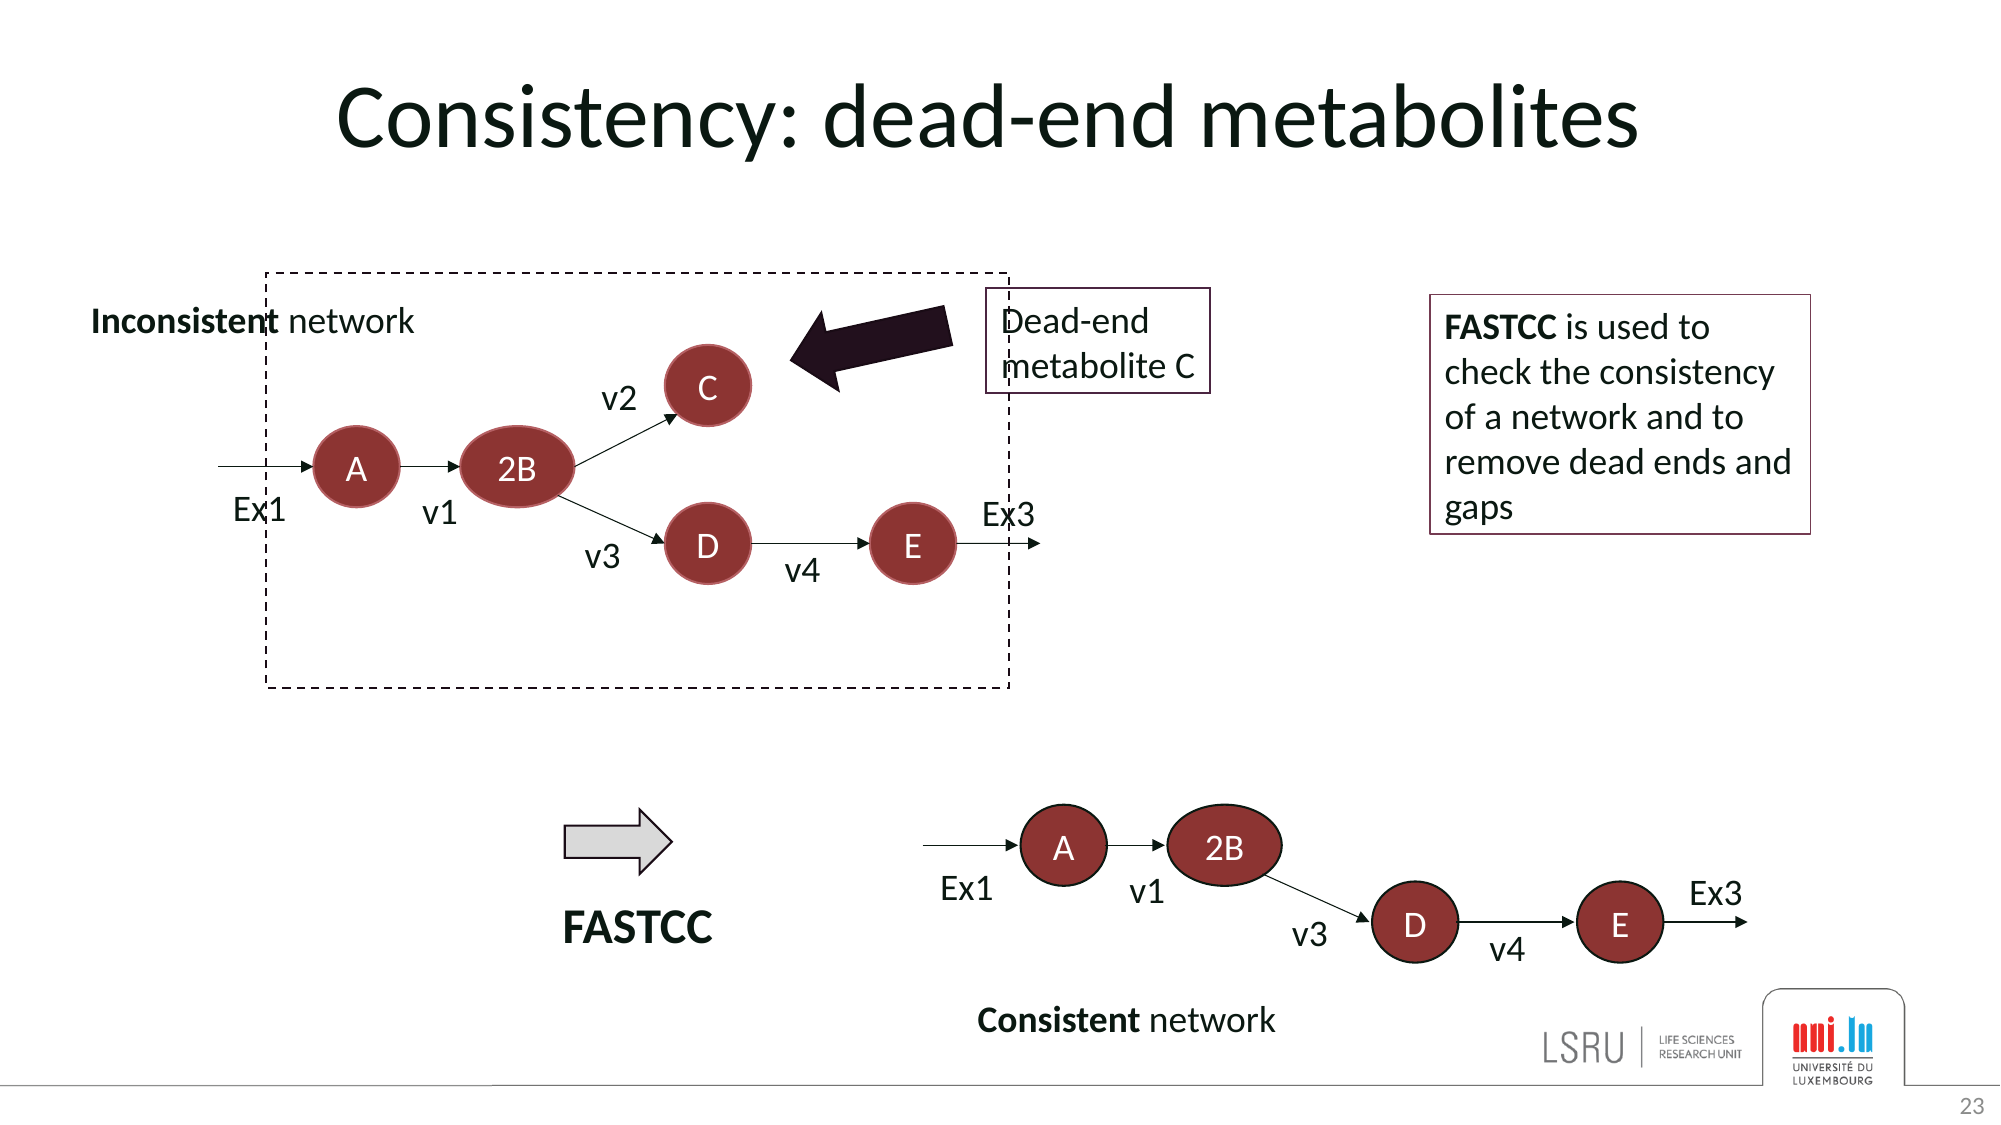

# Consistency: dead-end metabolites

Inconsistent network
Dead-end
metabolite C
FASTCC is used to check the consistency of a network and to remove dead ends and gaps

C
v2
A
2B
Ex1
v1
Ex3
D
E
v3
v4
A
2B
Ex1
v1
Ex3
D
E
v3
v4

FASTCC
Consistent network
23